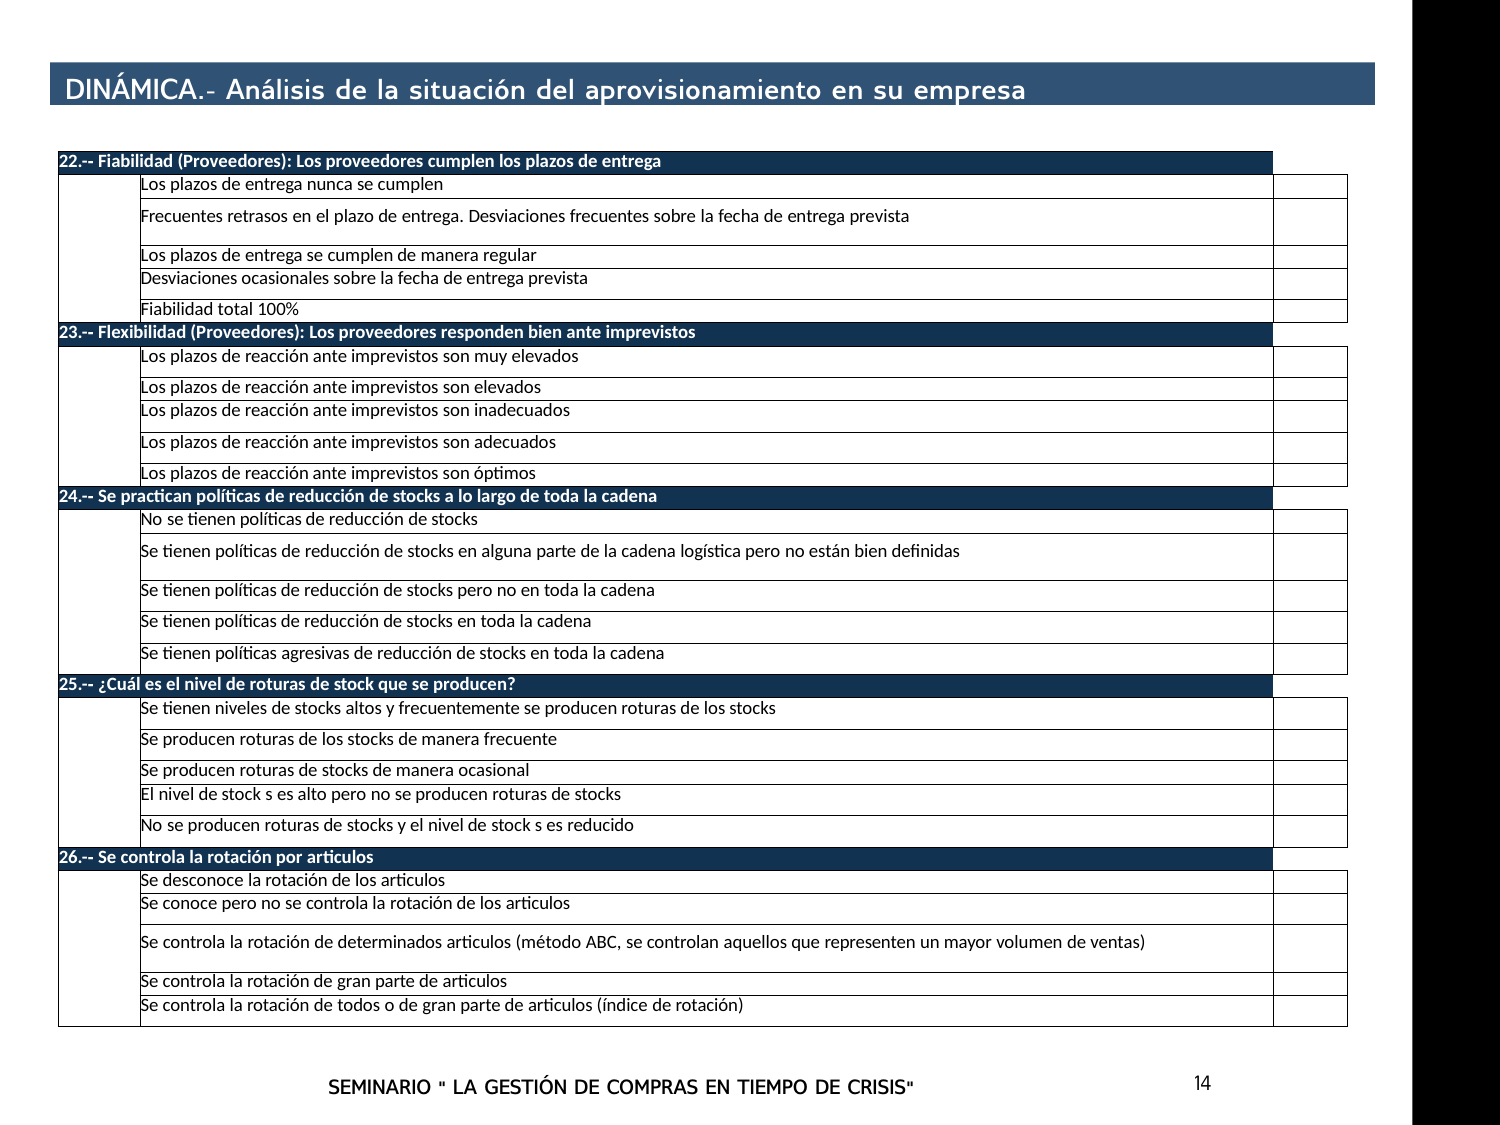

DINÁMICA.- Análisis de la situación del aprovisionamiento en su empresa
| 22.-­‐ Fiabilidad (Proveedores): Los proveedores cumplen los plazos de entrega |  |  |
| --- | --- | --- |
|  | Los plazos de entrega nunca se cumplen |  |
|  | Frecuentes retrasos en el plazo de entrega. Desviaciones frecuentes sobre la fecha de entrega prevista |  |
|  | Los plazos de entrega se cumplen de manera regular |  |
|  | Desviaciones ocasionales sobre la fecha de entrega prevista |  |
|  | Fiabilidad total 100% |  |
| 23.-­‐ Flexibilidad (Proveedores): Los proveedores responden bien ante imprevistos |  |  |
|  | Los plazos de reacción ante imprevistos son muy elevados |  |
|  | Los plazos de reacción ante imprevistos son elevados |  |
|  | Los plazos de reacción ante imprevistos son inadecuados |  |
|  | Los plazos de reacción ante imprevistos son adecuados |  |
|  | Los plazos de reacción ante imprevistos son óptimos |  |
| 24.-­‐ Se practican políticas de reducción de stocks a lo largo de toda la cadena |  |  |
|  | No se tienen políticas de reducción de stocks |  |
|  | Se tienen políticas de reducción de stocks en alguna parte de la cadena logística pero no están bien definidas |  |
|  | Se tienen políticas de reducción de stocks pero no en toda la cadena |  |
|  | Se tienen políticas de reducción de stocks en toda la cadena |  |
|  | Se tienen políticas agresivas de reducción de stocks en toda la cadena |  |
| 25.-­‐ ¿Cuál es el nivel de roturas de stock que se producen? |  |  |
|  | Se tienen niveles de stocks altos y frecuentemente se producen roturas de los stocks |  |
|  | Se producen roturas de los stocks de manera frecuente |  |
|  | Se producen roturas de stocks de manera ocasional |  |
|  | El nivel de stock s es alto pero no se producen roturas de stocks |  |
|  | No se producen roturas de stocks y el nivel de stock s es reducido |  |
| 26.-­‐ Se controla la rotación por articulos |  |  |
|  | Se desconoce la rotación de los articulos |  |
|  | Se conoce pero no se controla la rotación de los articulos |  |
|  | Se controla la rotación de determinados articulos (método ABC, se controlan aquellos que representen un mayor volumen de ventas) |  |
|  | Se controla la rotación de gran parte de articulos |  |
|  | Se controla la rotación de todos o de gran parte de articulos (índice de rotación) |  |
14
SEMINARIO " LA GESTIÓN DE COMPRAS EN TIEMPO DE CRISIS"